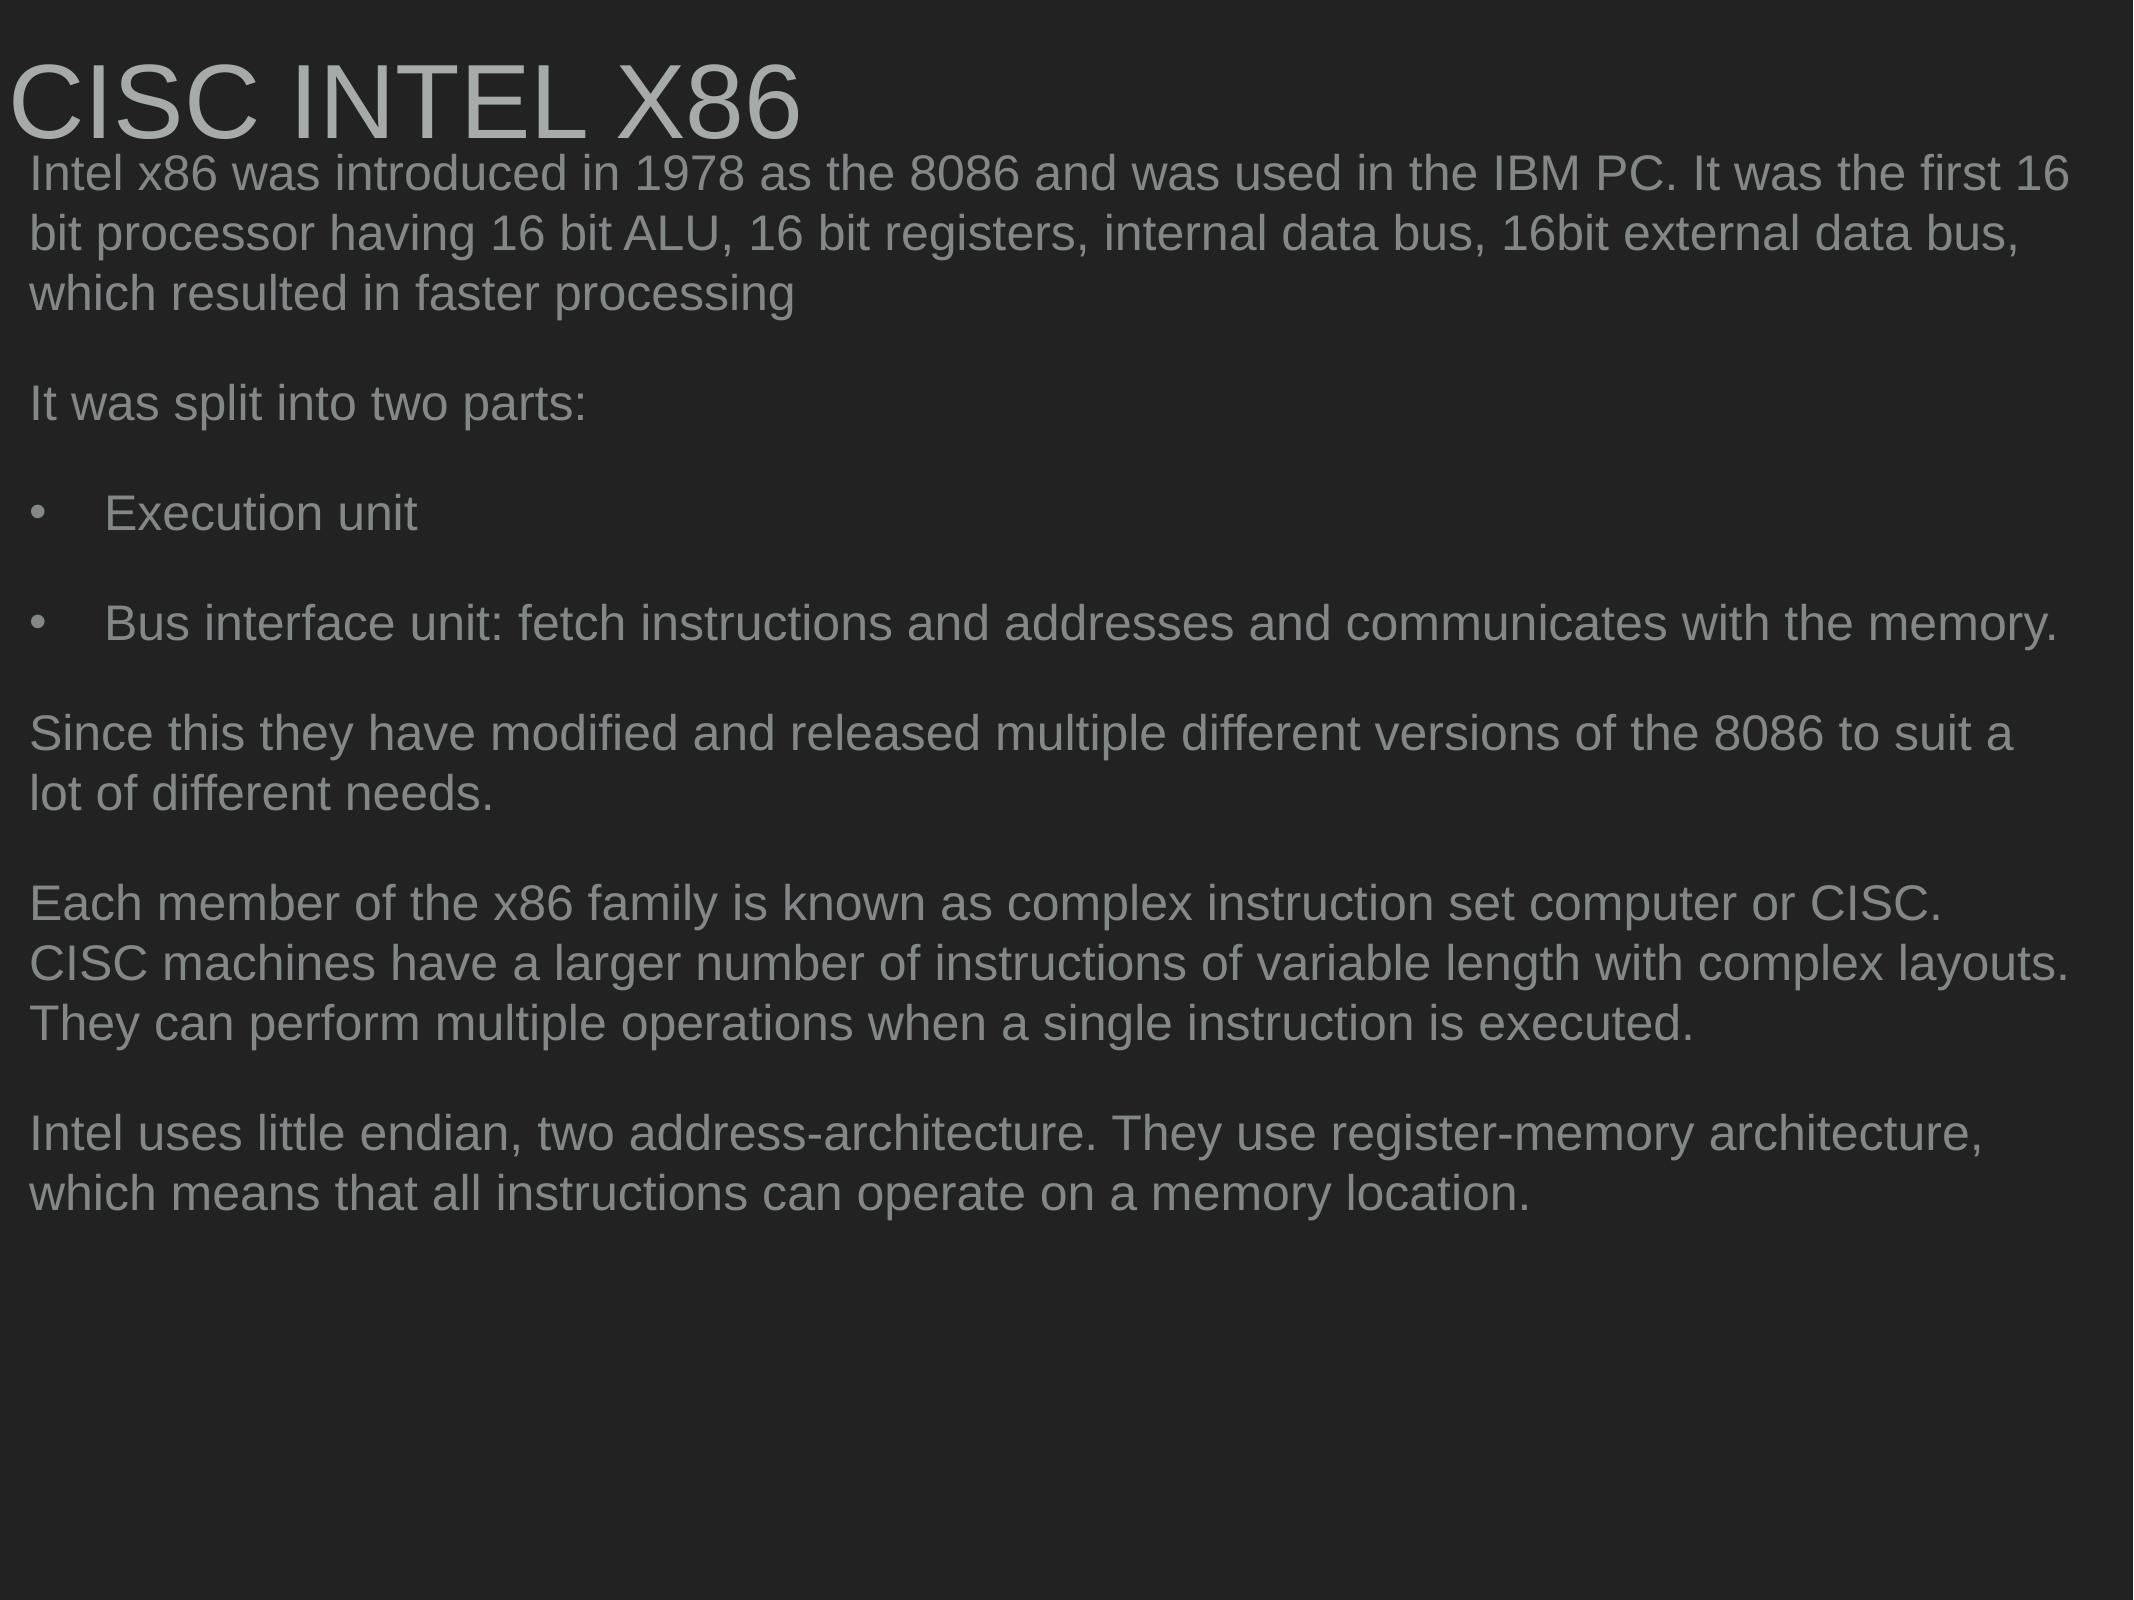

Cisc intel x86
Intel x86 was introduced in 1978 as the 8086 and was used in the IBM PC. It was the first 16 bit processor having 16 bit ALU, 16 bit registers, internal data bus, 16bit external data bus, which resulted in faster processing
It was split into two parts:
Execution unit
Bus interface unit: fetch instructions and addresses and communicates with the memory.
Since this they have modified and released multiple different versions of the 8086 to suit a lot of different needs.
Each member of the x86 family is known as complex instruction set computer or CISC. CISC machines have a larger number of instructions of variable length with complex layouts. They can perform multiple operations when a single instruction is executed.
Intel uses little endian, two address-architecture. They use register-memory architecture, which means that all instructions can operate on a memory location.